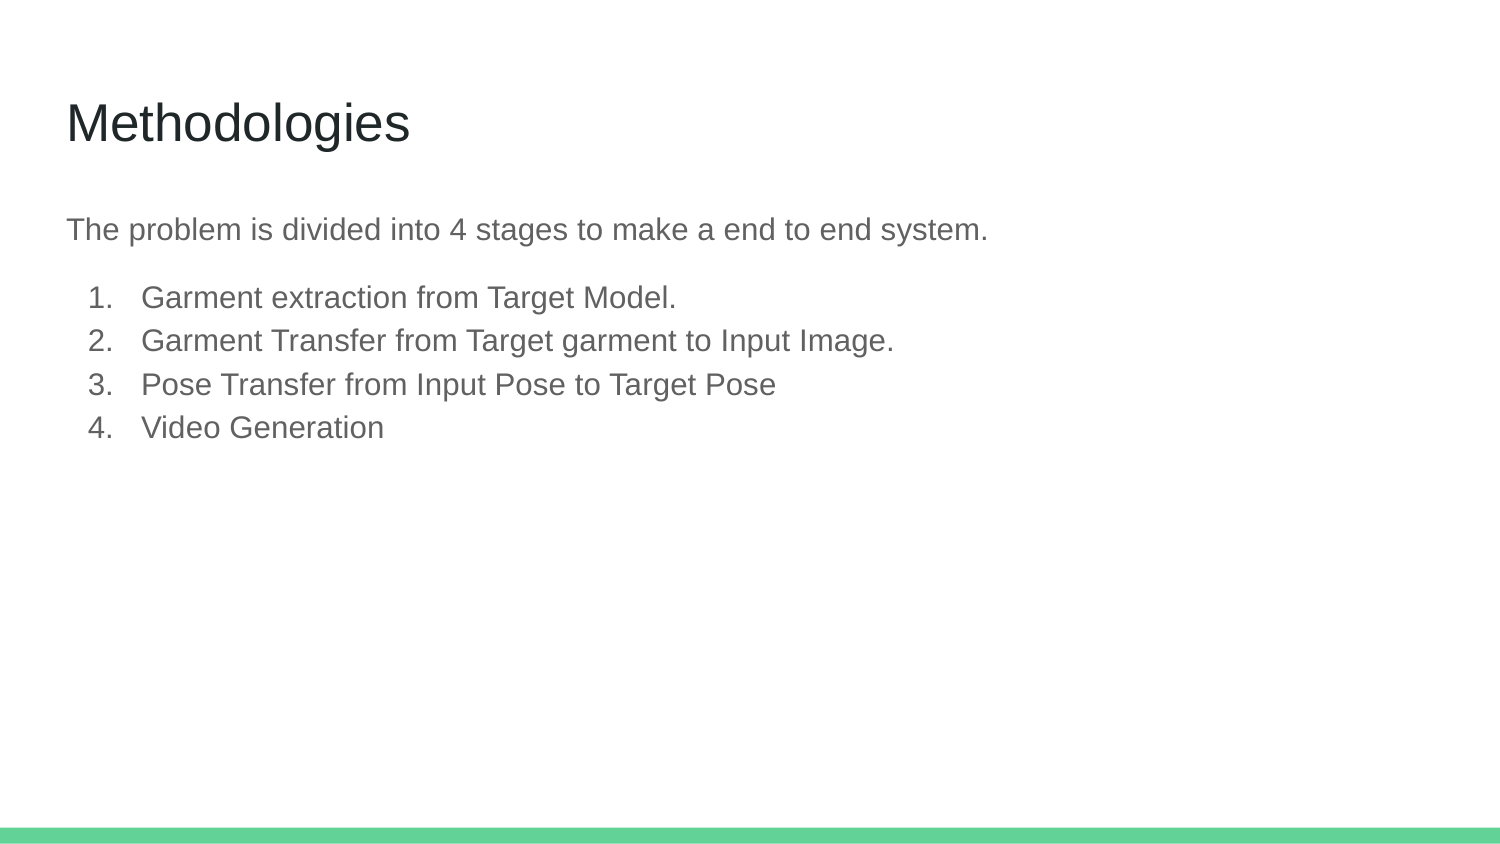

# Methodologies
The problem is divided into 4 stages to make a end to end system.
Garment extraction from Target Model.
Garment Transfer from Target garment to Input Image.
Pose Transfer from Input Pose to Target Pose
Video Generation